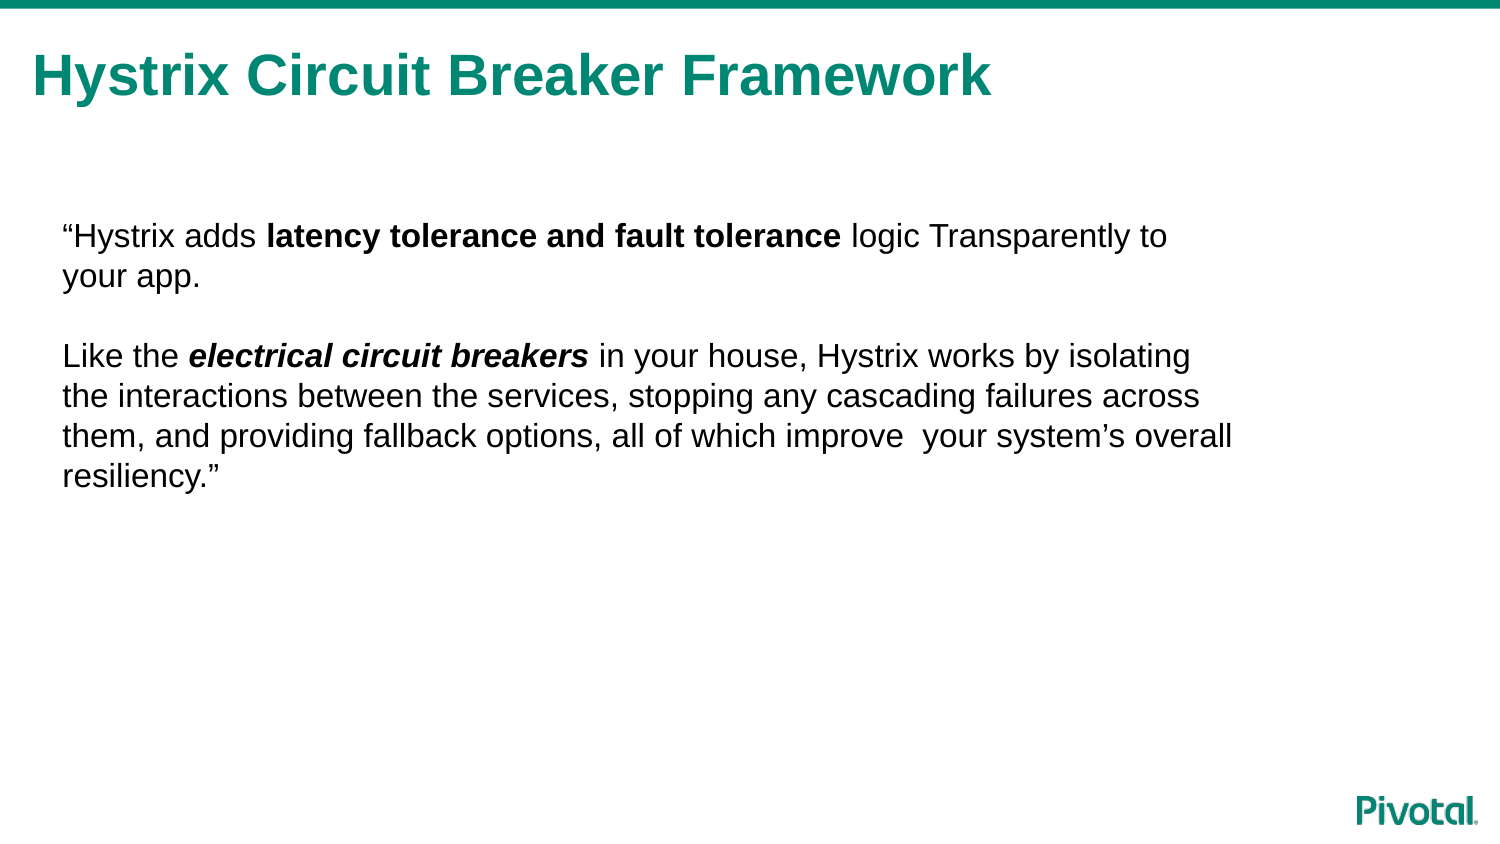

# Hystrix Circuit Breaker Framework

“Hystrix adds latency tolerance and fault tolerance logic Transparently to your app.

Like the electrical circuit breakers in your house, Hystrix works by isolating the interactions between the services, stopping any cascading failures across them, and providing fallback options, all of which improve  your system’s overall resiliency.”